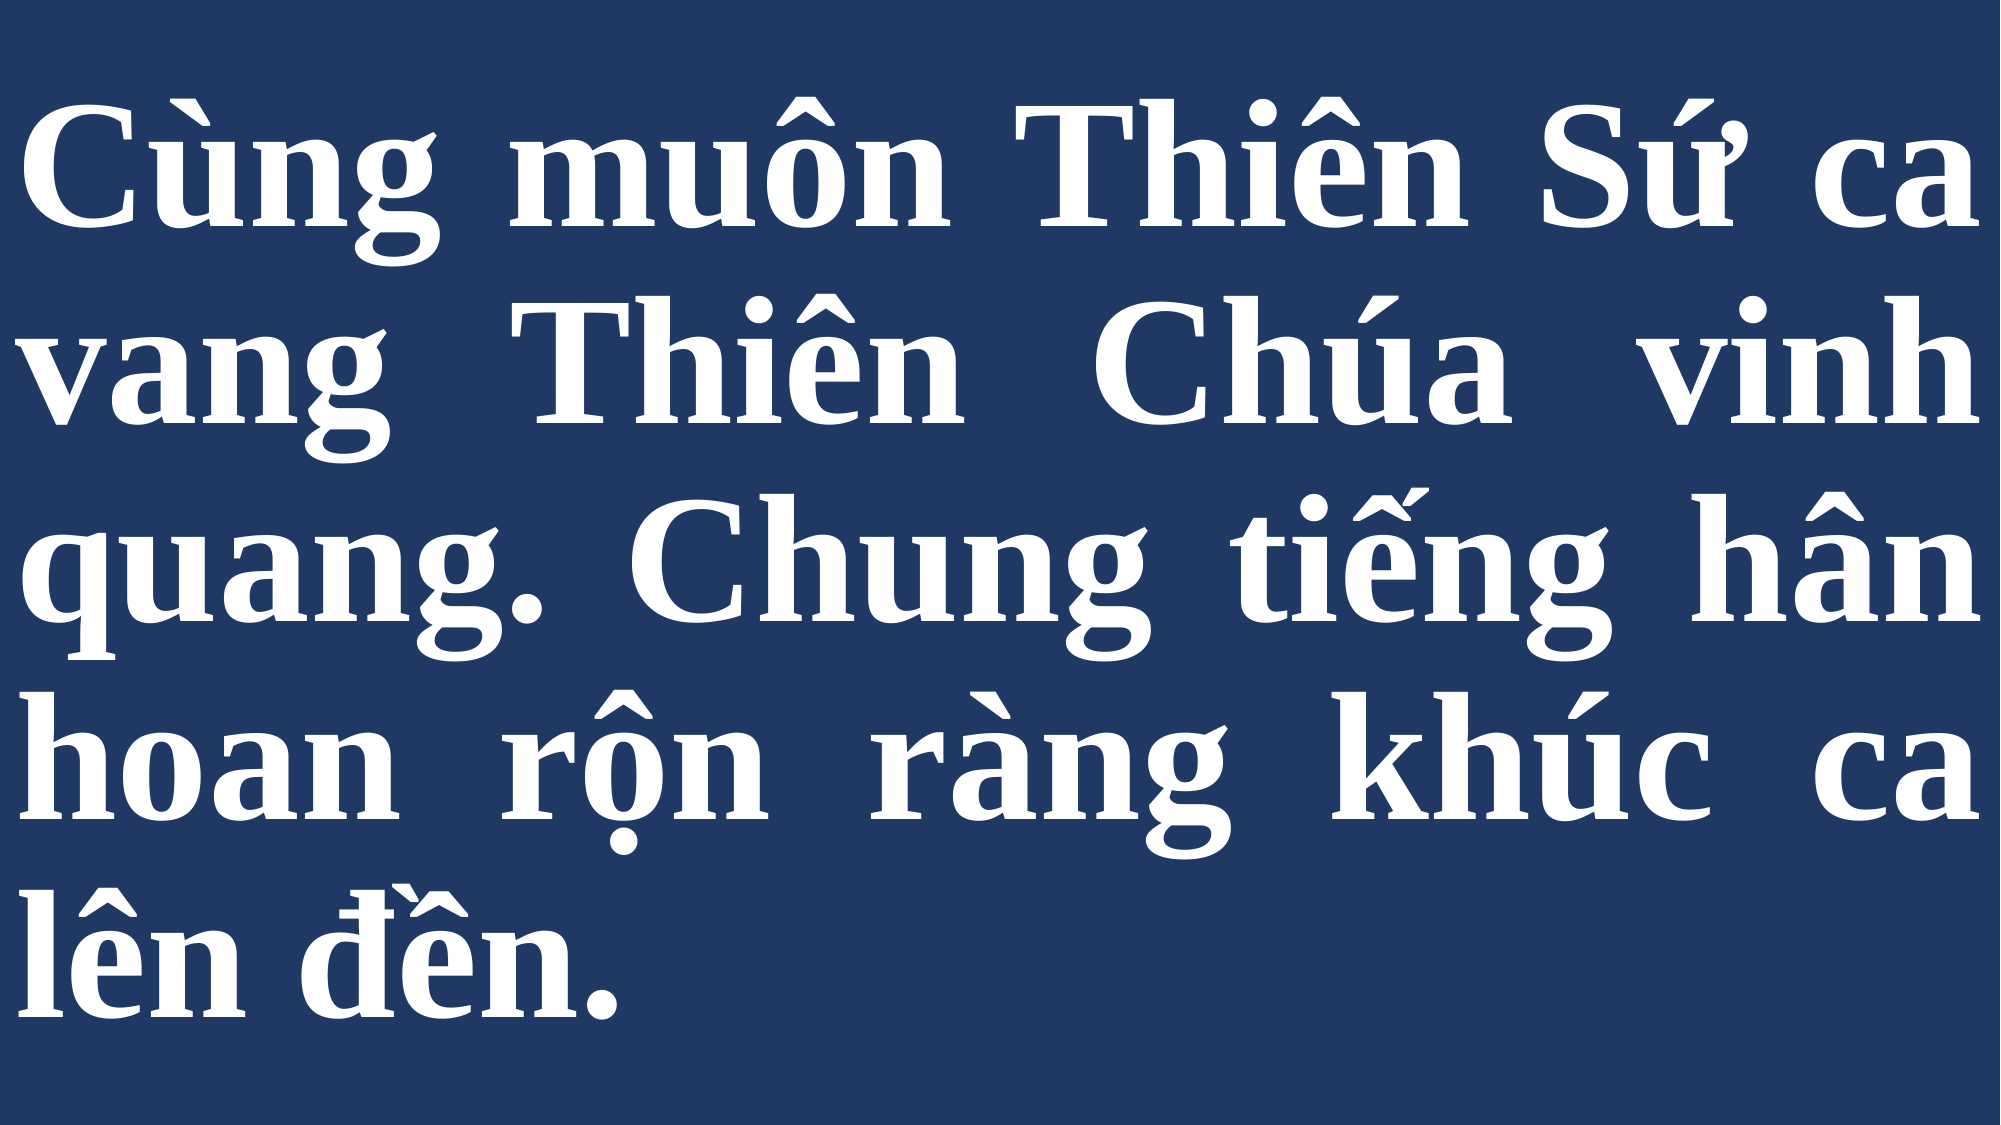

# Cùng muôn Thiên Sứ ca vang Thiên Chúa vinh quang. Chung tiếng hân hoan rộn ràng khúc ca lên đền.